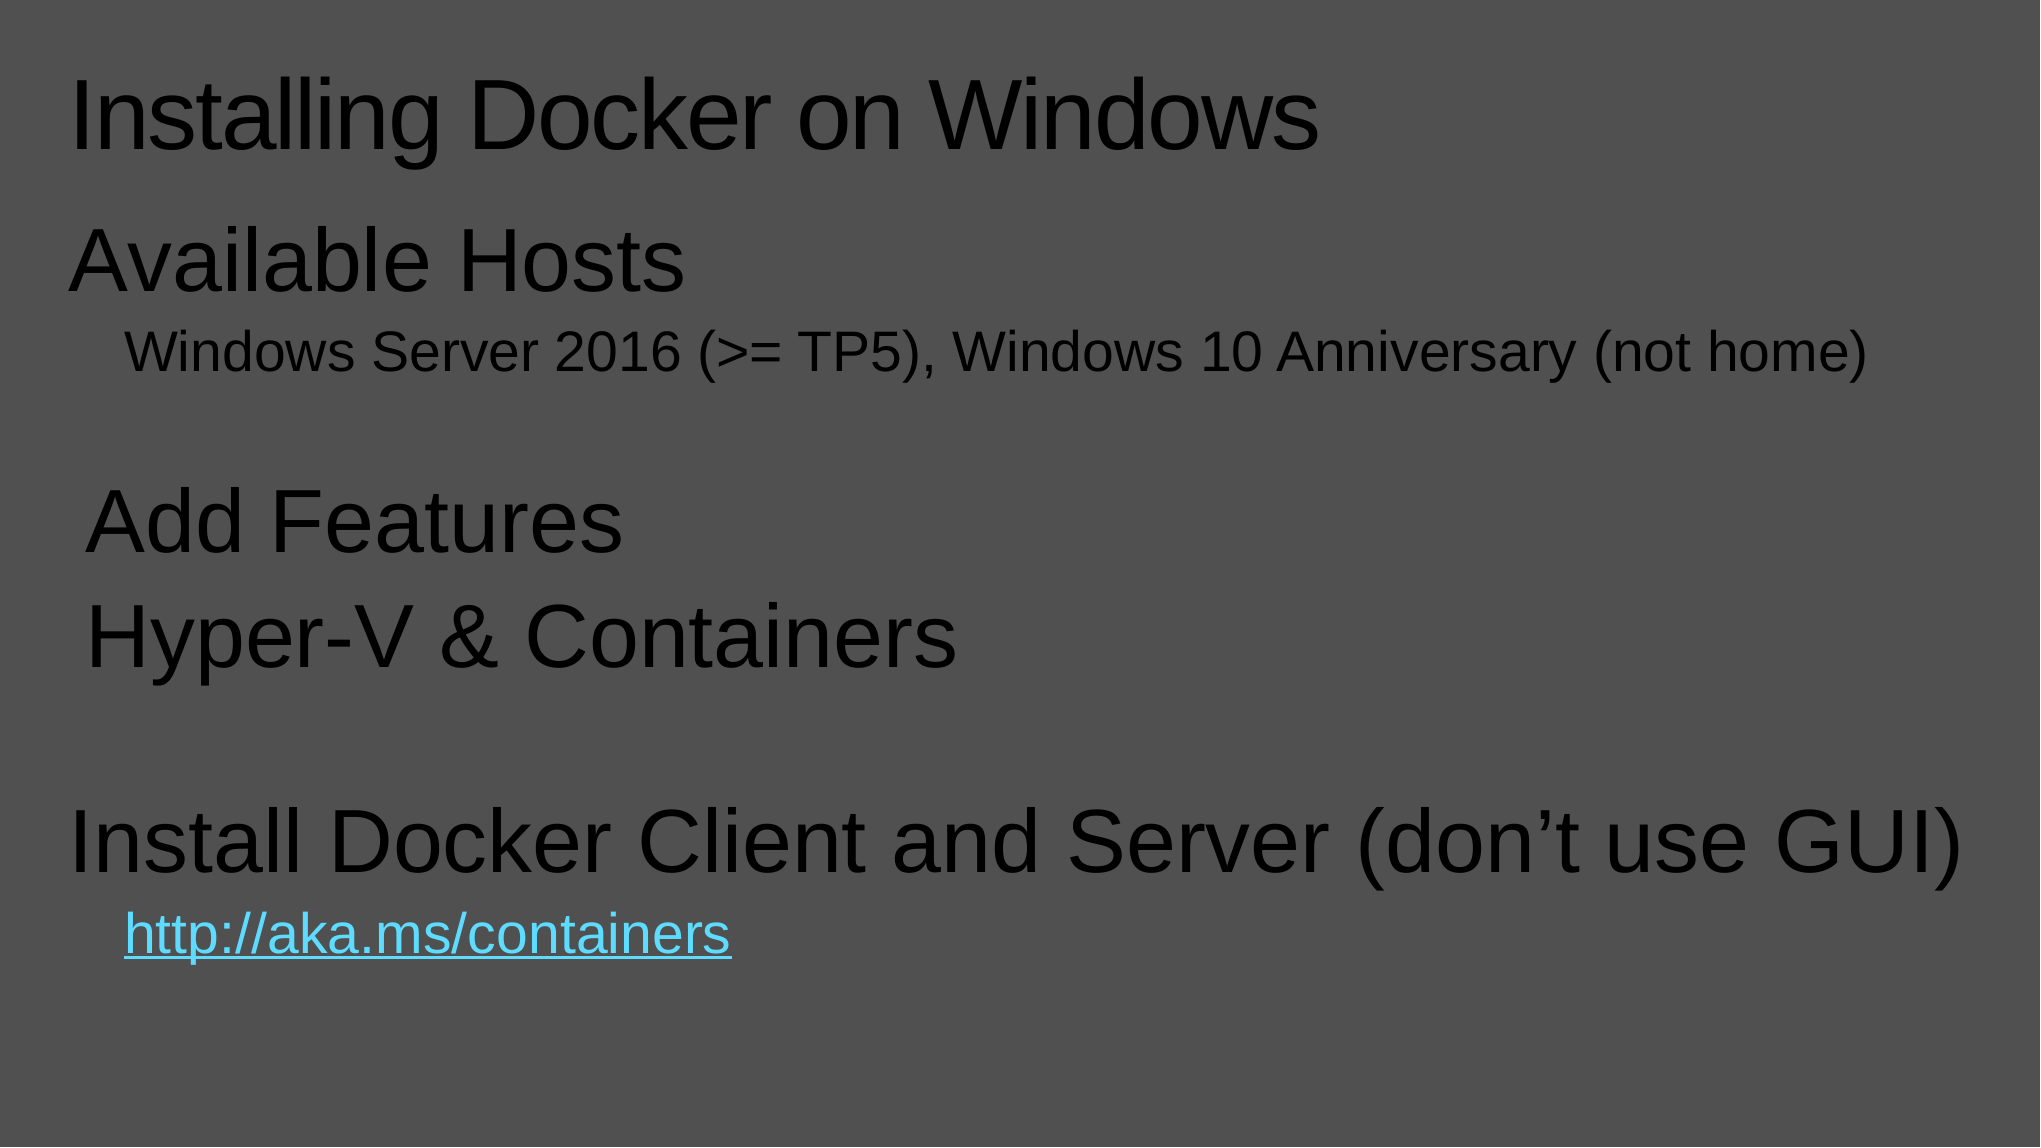

# Installing Docker on Windows
Available Hosts
Windows Server 2016 (>= TP5), Windows 10 Anniversary (not home)

Add Features
	Hyper-V & Containers

Install Docker Client and Server (don’t use GUI)
http://aka.ms/containers

Content © Microsoft